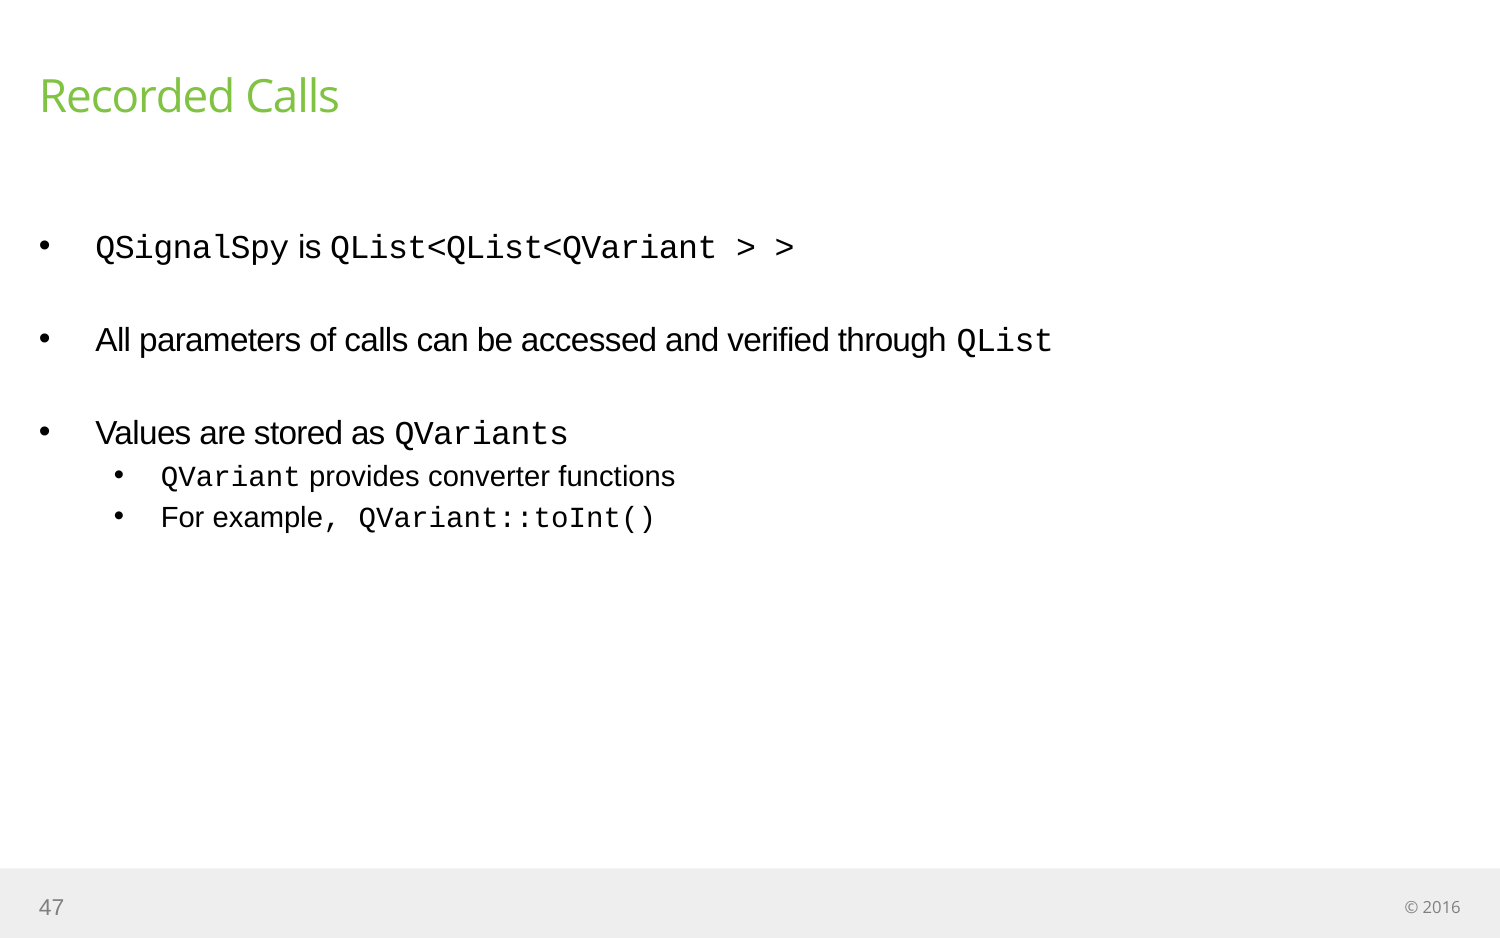

# Recorded Calls
QSignalSpy is QList<QList<QVariant > >

All parameters of calls can be accessed and verified through QList

Values are stored as QVariants
QVariant provides converter functions
For example, QVariant::toInt()

47
© 2016